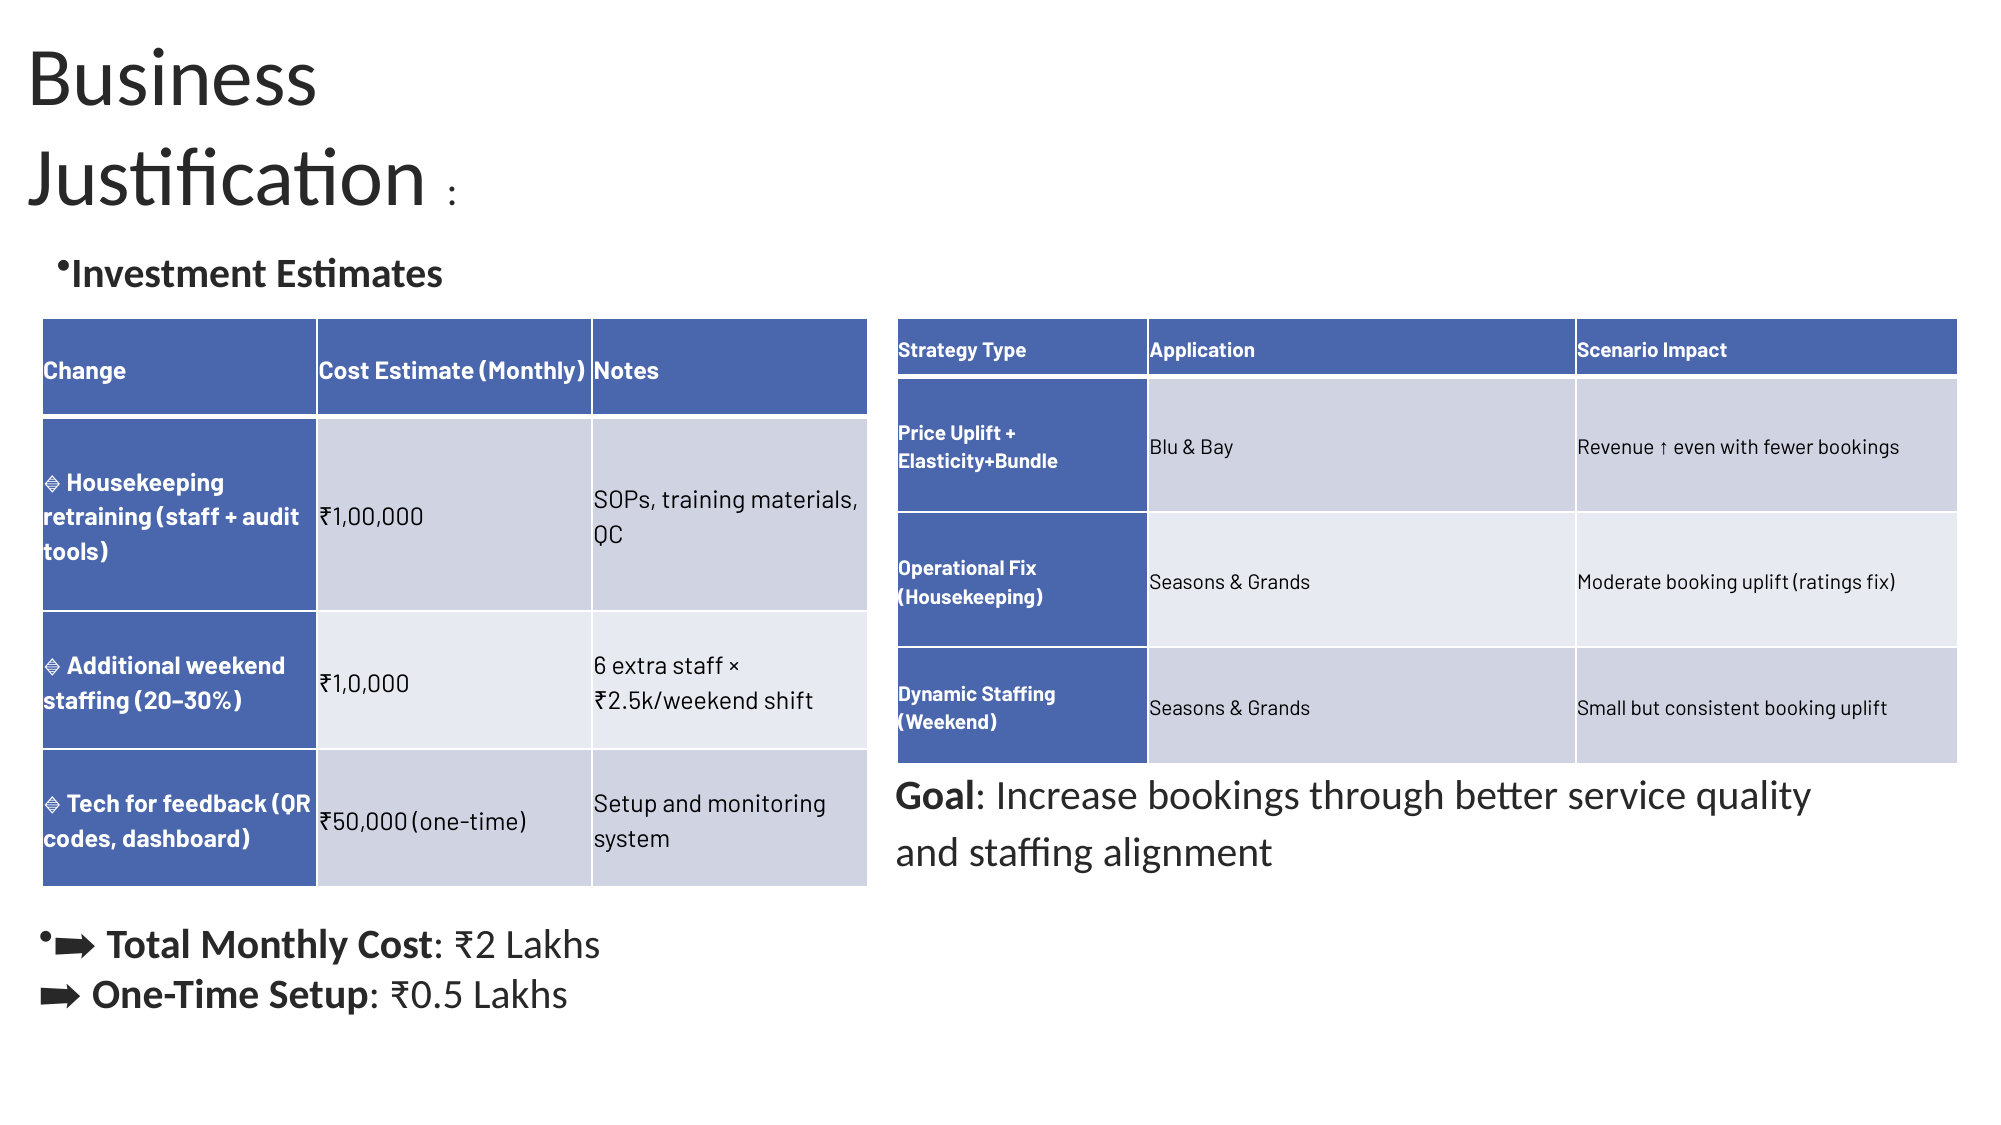

Business Justification :
Investment Estimates
| Change | Cost Estimate (Monthly) | Notes |
| --- | --- | --- |
| 🔹 Housekeeping retraining (staff + audit tools) | ₹1,00,000 | SOPs, training materials, QC |
| 🔹 Additional weekend staffing (20–30%) | ₹1,0,000 | 6 extra staff × ₹2.5k/weekend shift |
| 🔹 Tech for feedback (QR codes, dashboard) | ₹50,000 (one-time) | Setup and monitoring system |
| Strategy Type | Application | Scenario Impact |
| --- | --- | --- |
| Price Uplift + Elasticity+Bundle | Blu & Bay | Revenue ↑ even with fewer bookings |
| Operational Fix (Housekeeping) | Seasons & Grands | Moderate booking uplift (ratings fix) |
| Dynamic Staffing (Weekend) | Seasons & Grands | Small but consistent booking uplift |

Goal: Increase bookings through better service quality and staffing alignment
➡️ Total Monthly Cost: ₹2 Lakhs
➡️ One-Time Setup: ₹0.5 Lakhs